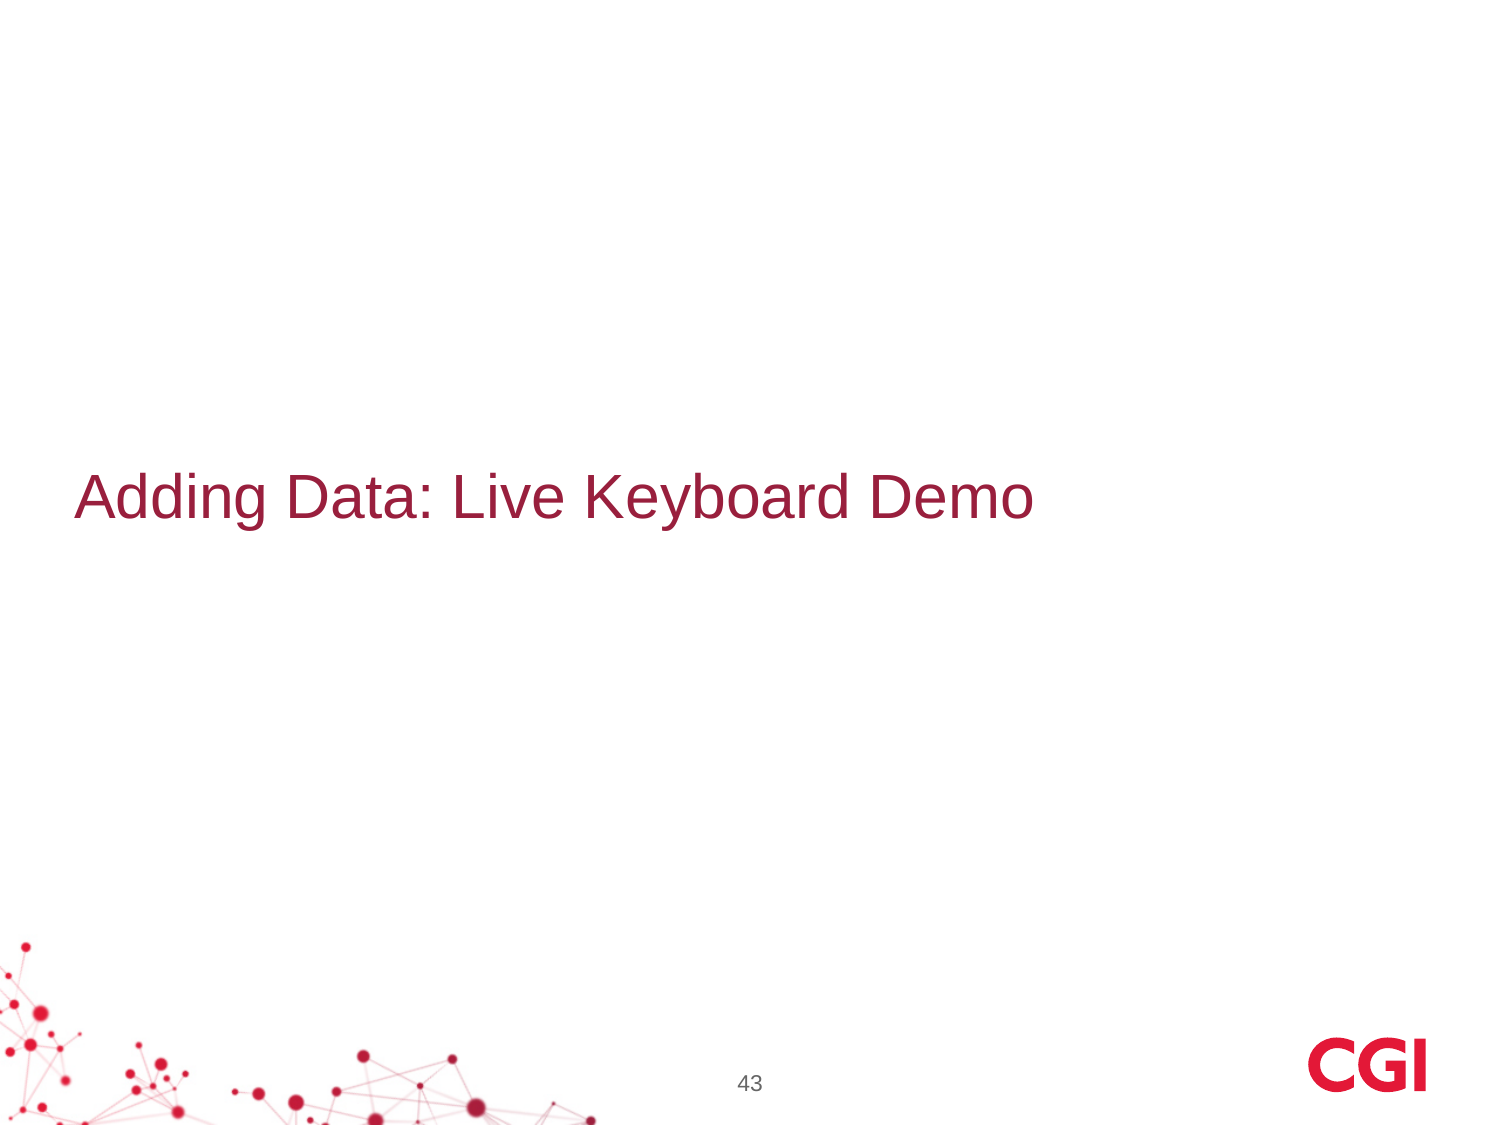

# Adding Data: Live Keyboard Demo
43